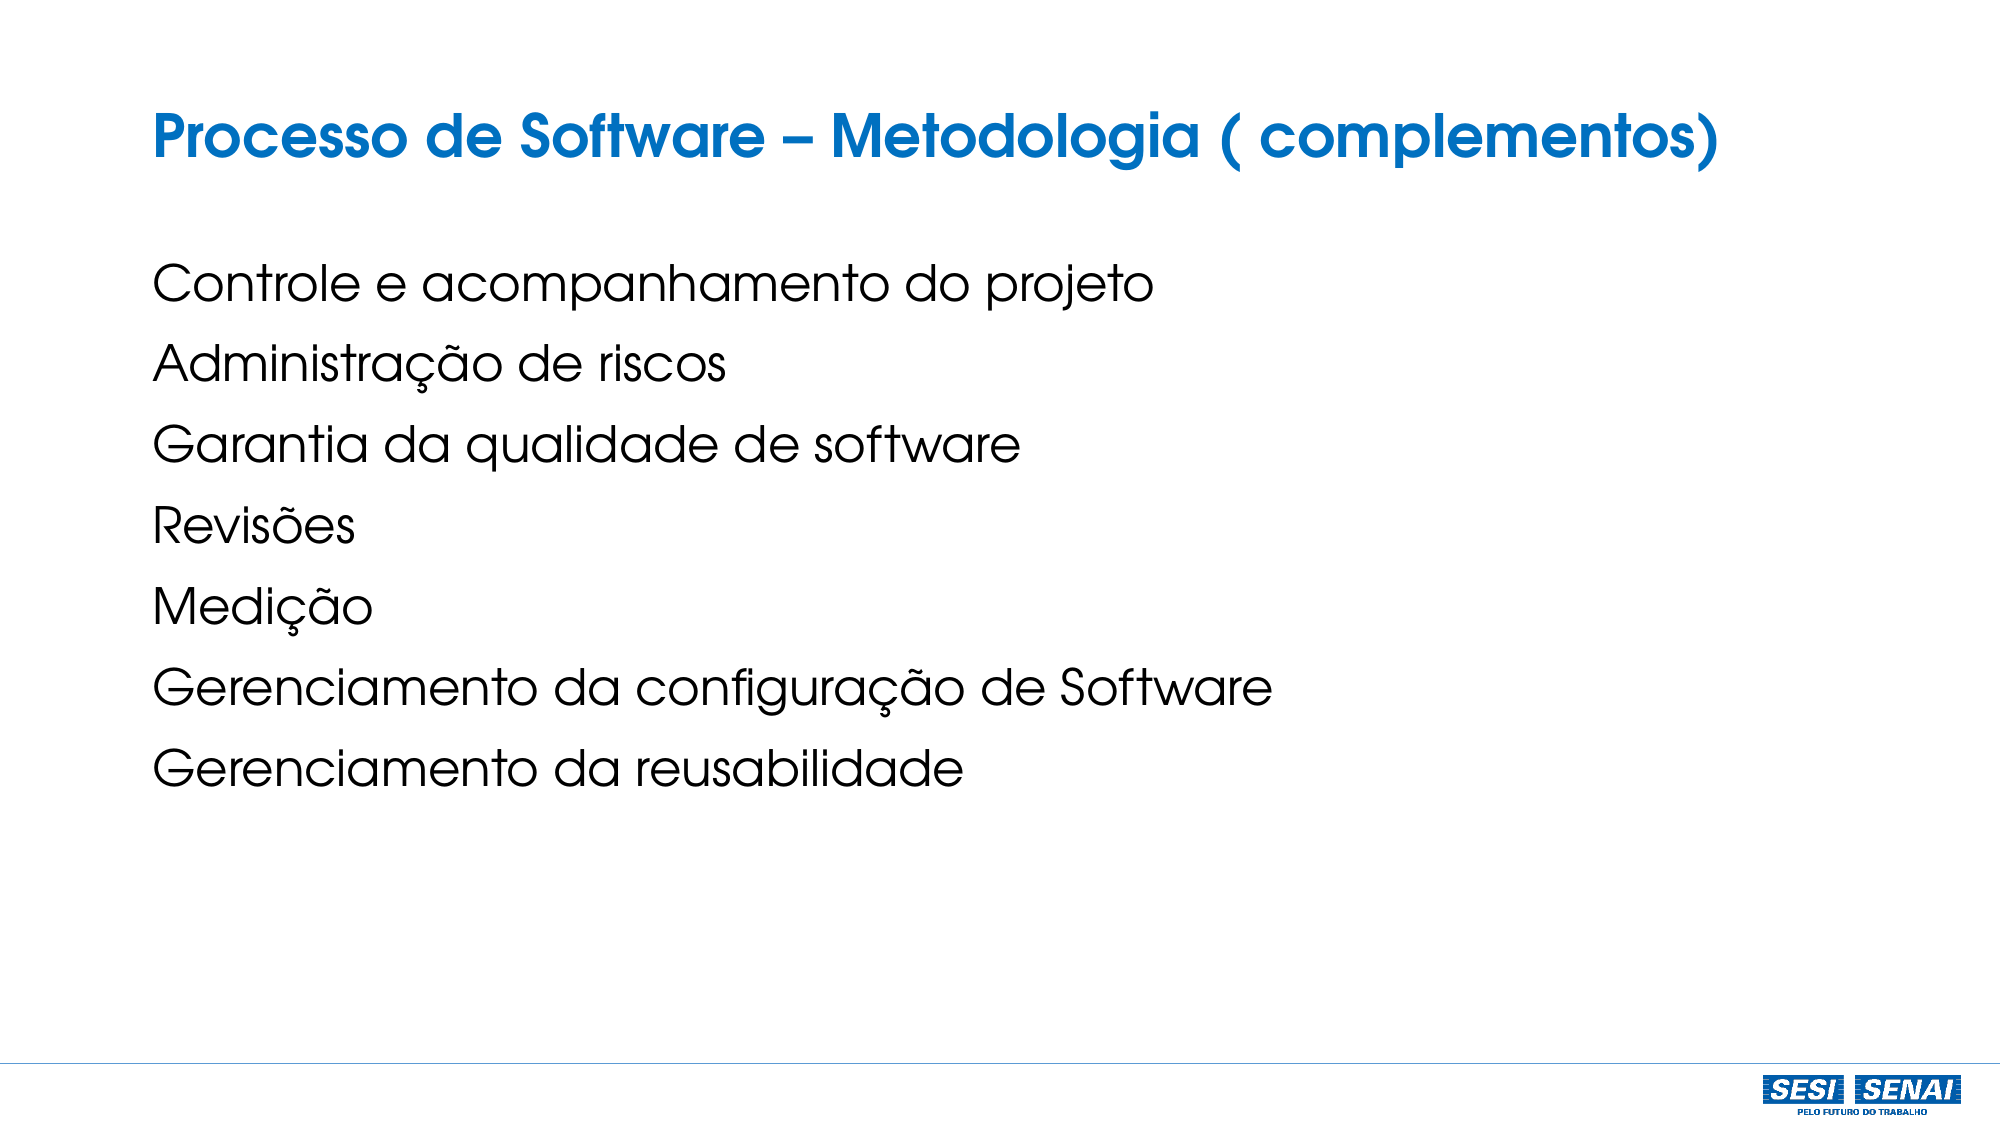

# Processo de Software – Metodologia ( complementos)
Controle e acompanhamento do projeto
Administração de riscos
Garantia da qualidade de software
Revisões
Medição
Gerenciamento da configuração de Software
Gerenciamento da reusabilidade